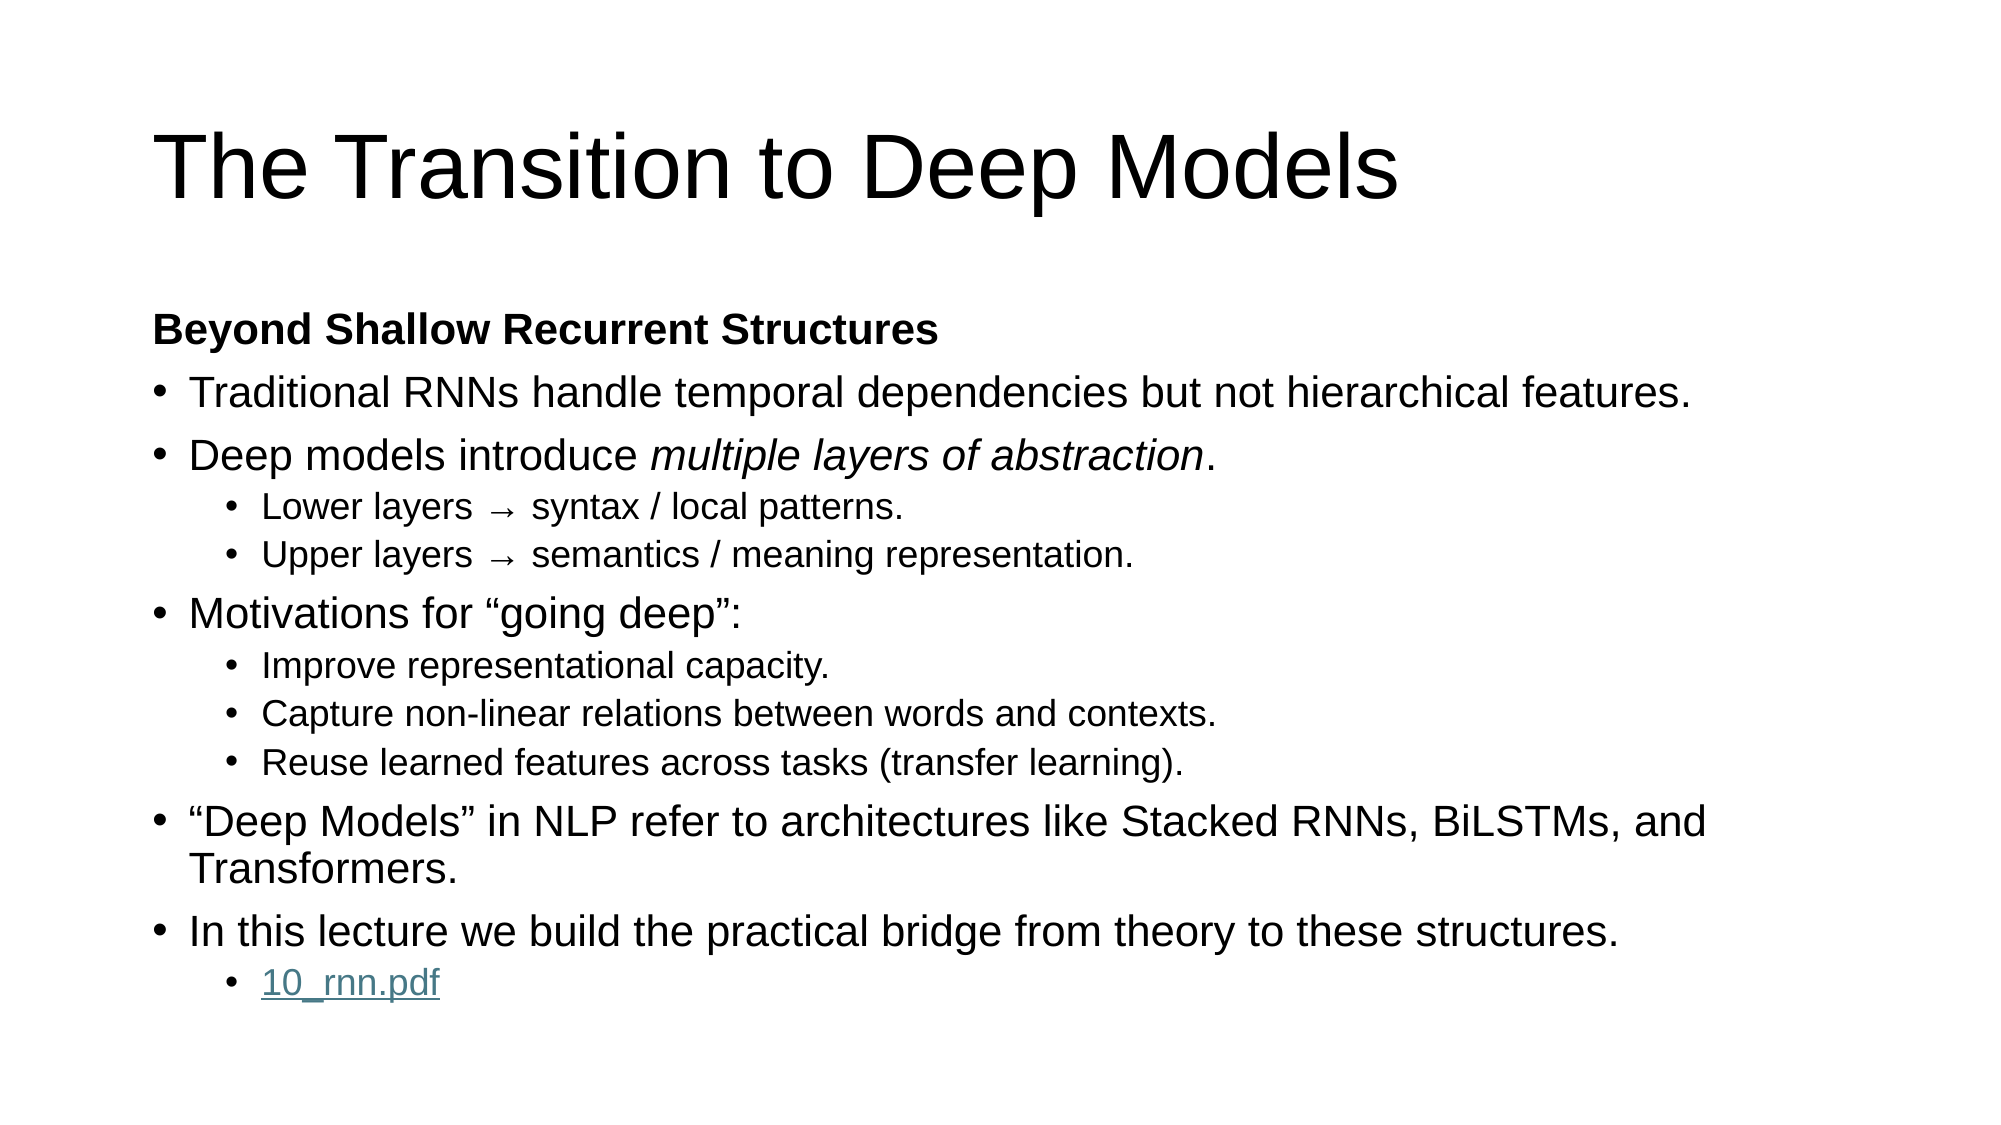

# The Transition to Deep Models
Beyond Shallow Recurrent Structures
Traditional RNNs handle temporal dependencies but not hierarchical features.
Deep models introduce multiple layers of abstraction.
Lower layers → syntax / local patterns.
Upper layers → semantics / meaning representation.
Motivations for “going deep”:
Improve representational capacity.
Capture non-linear relations between words and contexts.
Reuse learned features across tasks (transfer learning).
“Deep Models” in NLP refer to architectures like Stacked RNNs, BiLSTMs, and Transformers.
In this lecture we build the practical bridge from theory to these structures.
10_rnn.pdf